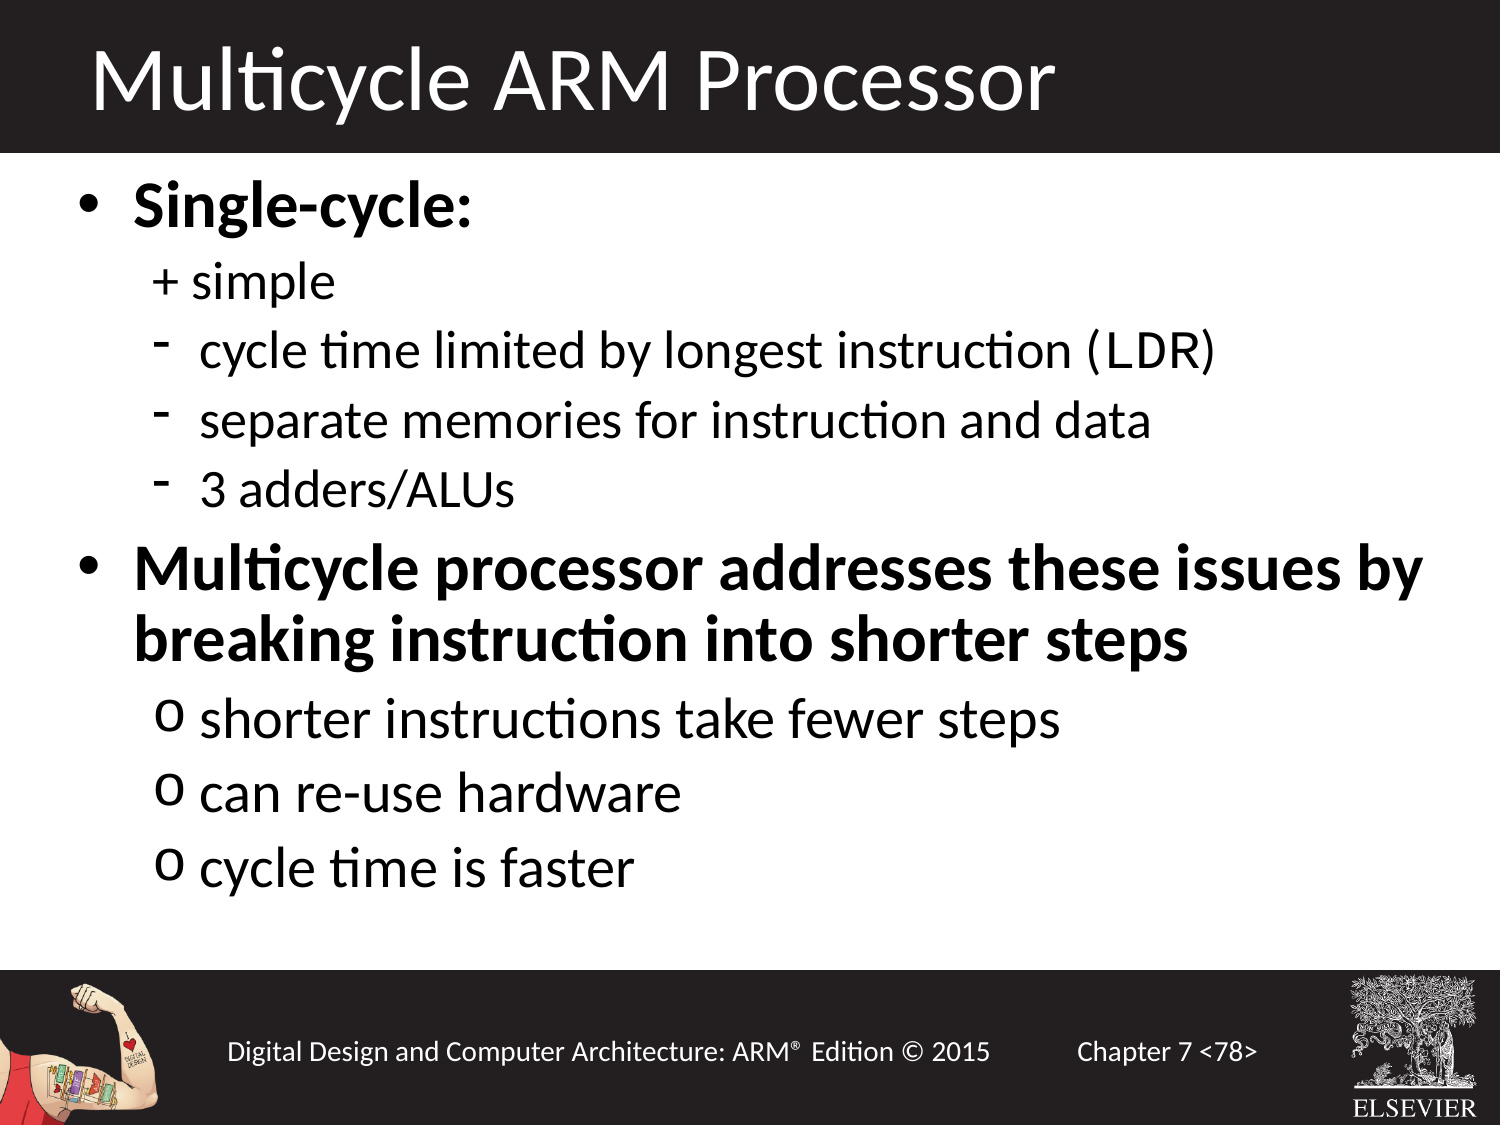

Multicycle ARM Processor
Single-cycle:
+ simple
cycle time limited by longest instruction (LDR)
separate memories for instruction and data
3 adders/ALUs
Multicycle processor addresses these issues by breaking instruction into shorter steps
shorter instructions take fewer steps
can re-use hardware
cycle time is faster